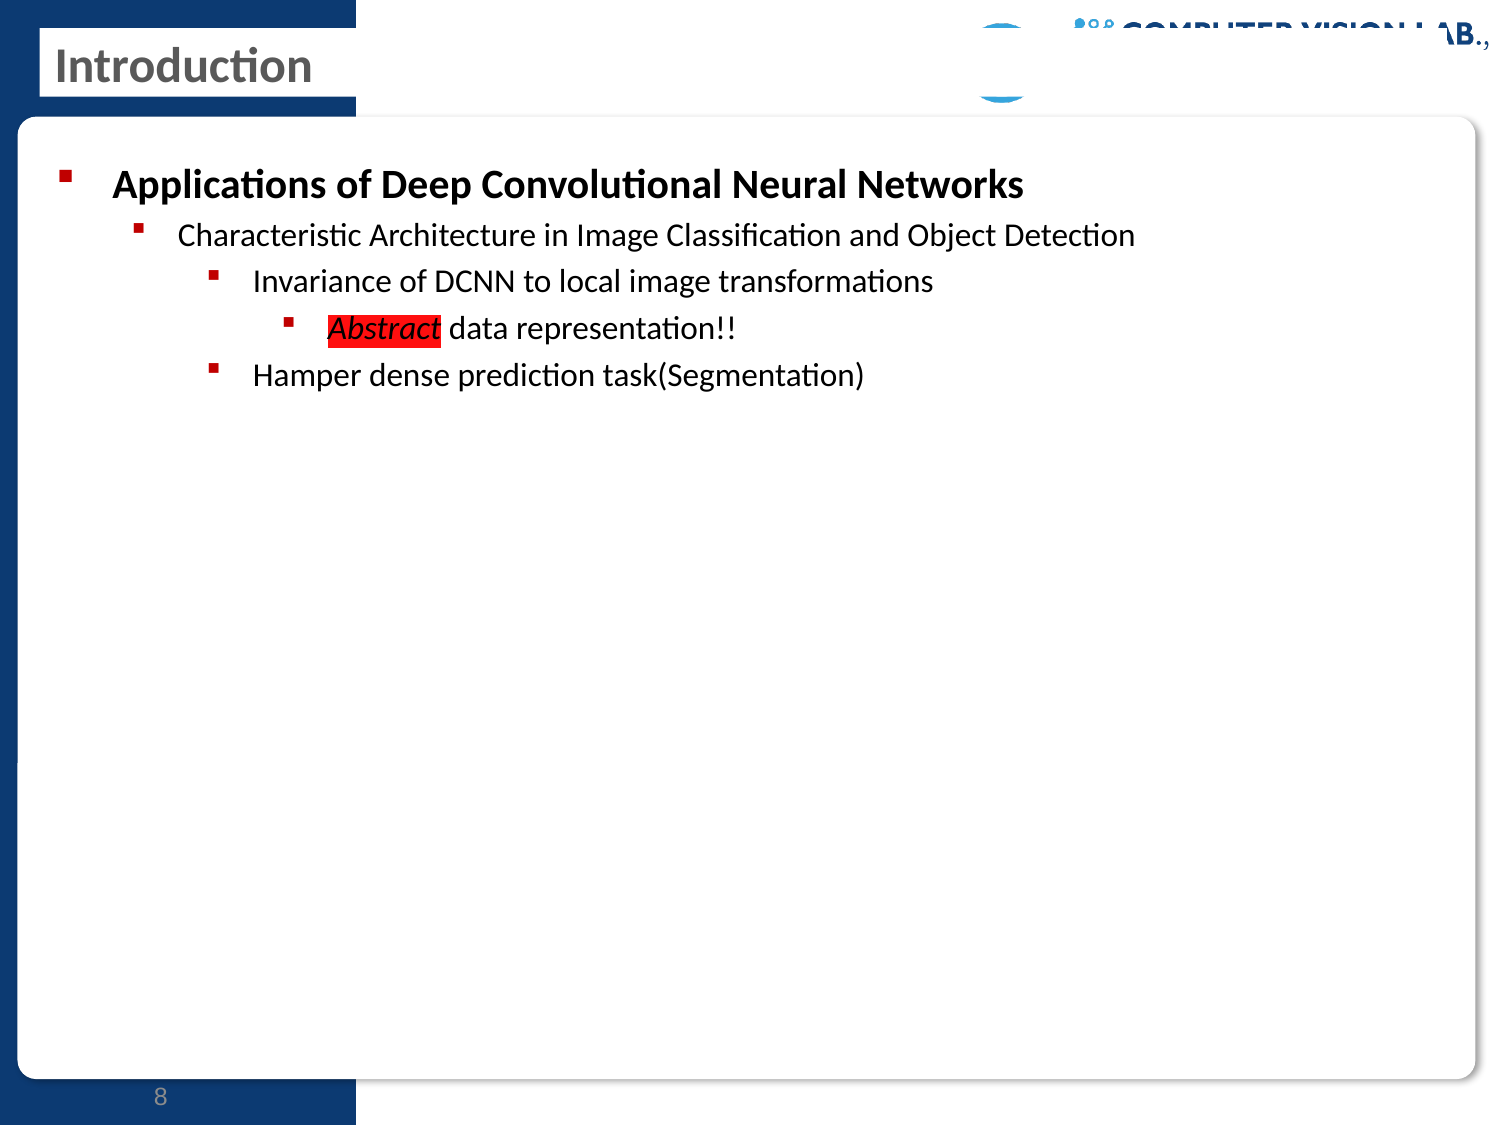

# Introduction
Applications of Deep Convolutional Neural Networks
Characteristic Architecture in Image Classification and Object Detection
Invariance of DCNN to local image transformations
Abstract data representation!!
Hamper dense prediction task(Segmentation)
8